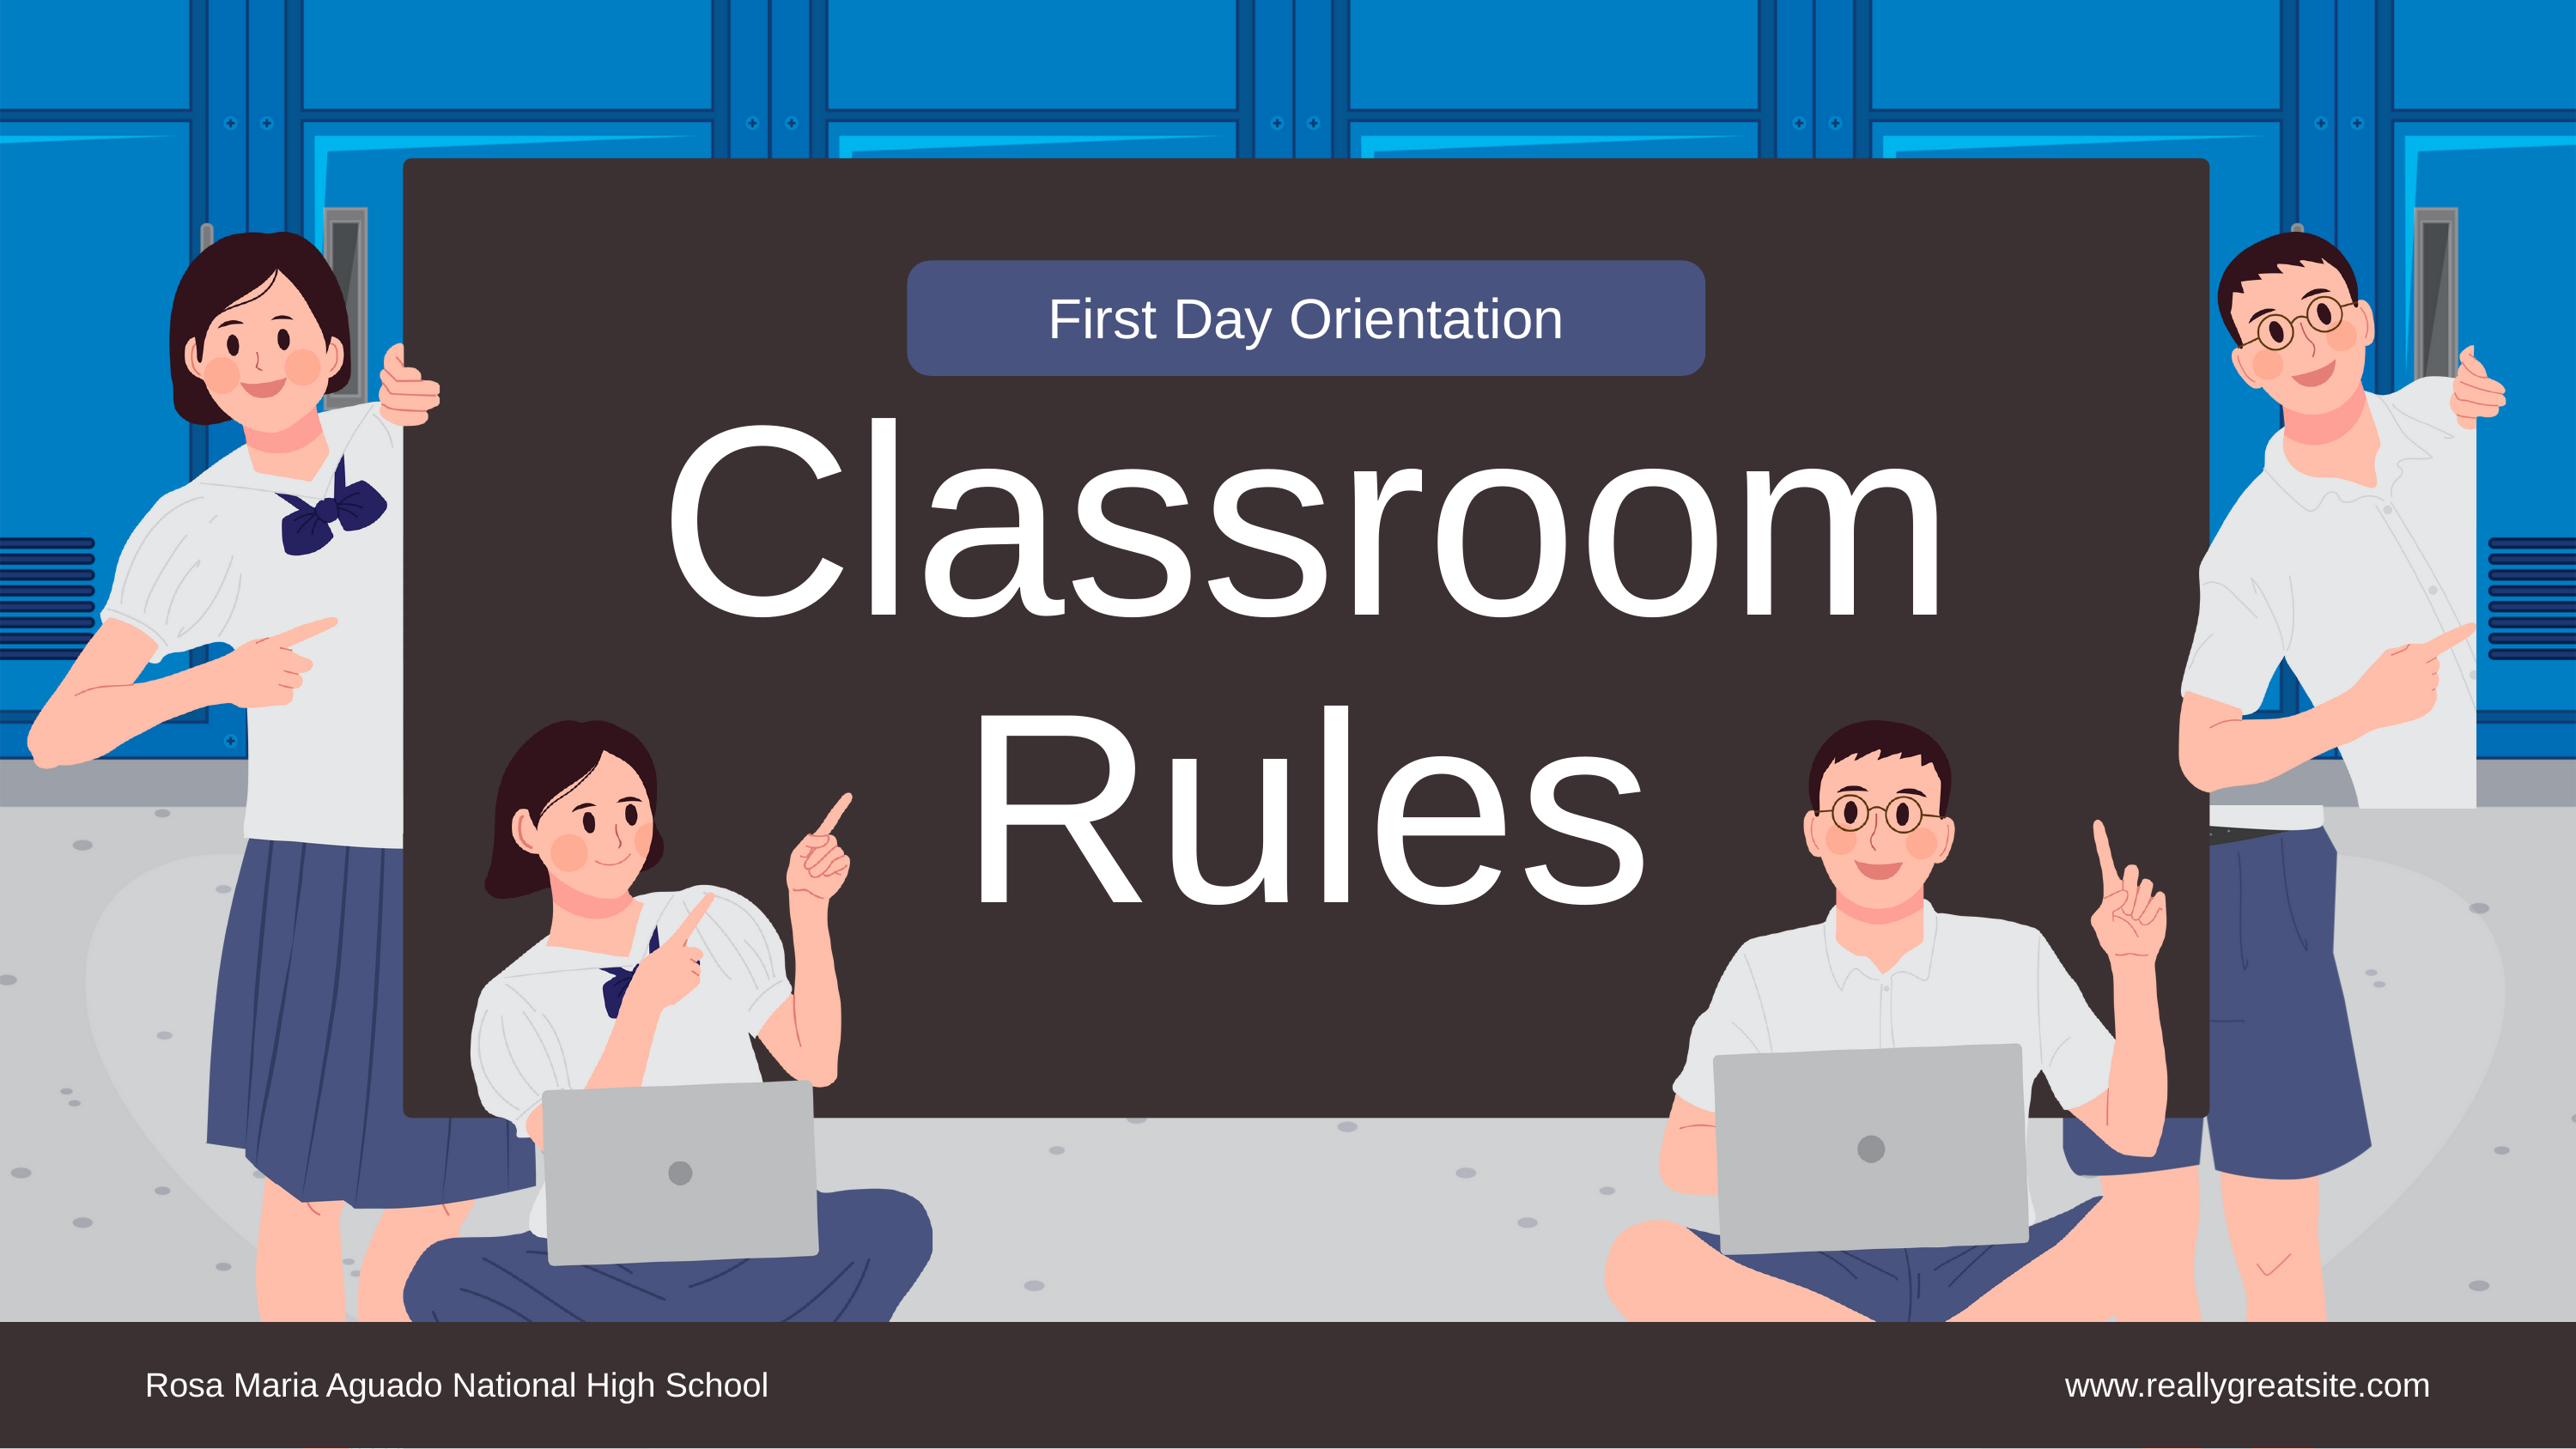

First Day Orientation
Classroom Rules

Rosa Maria Aguado National High School
www.reallygreatsite.com